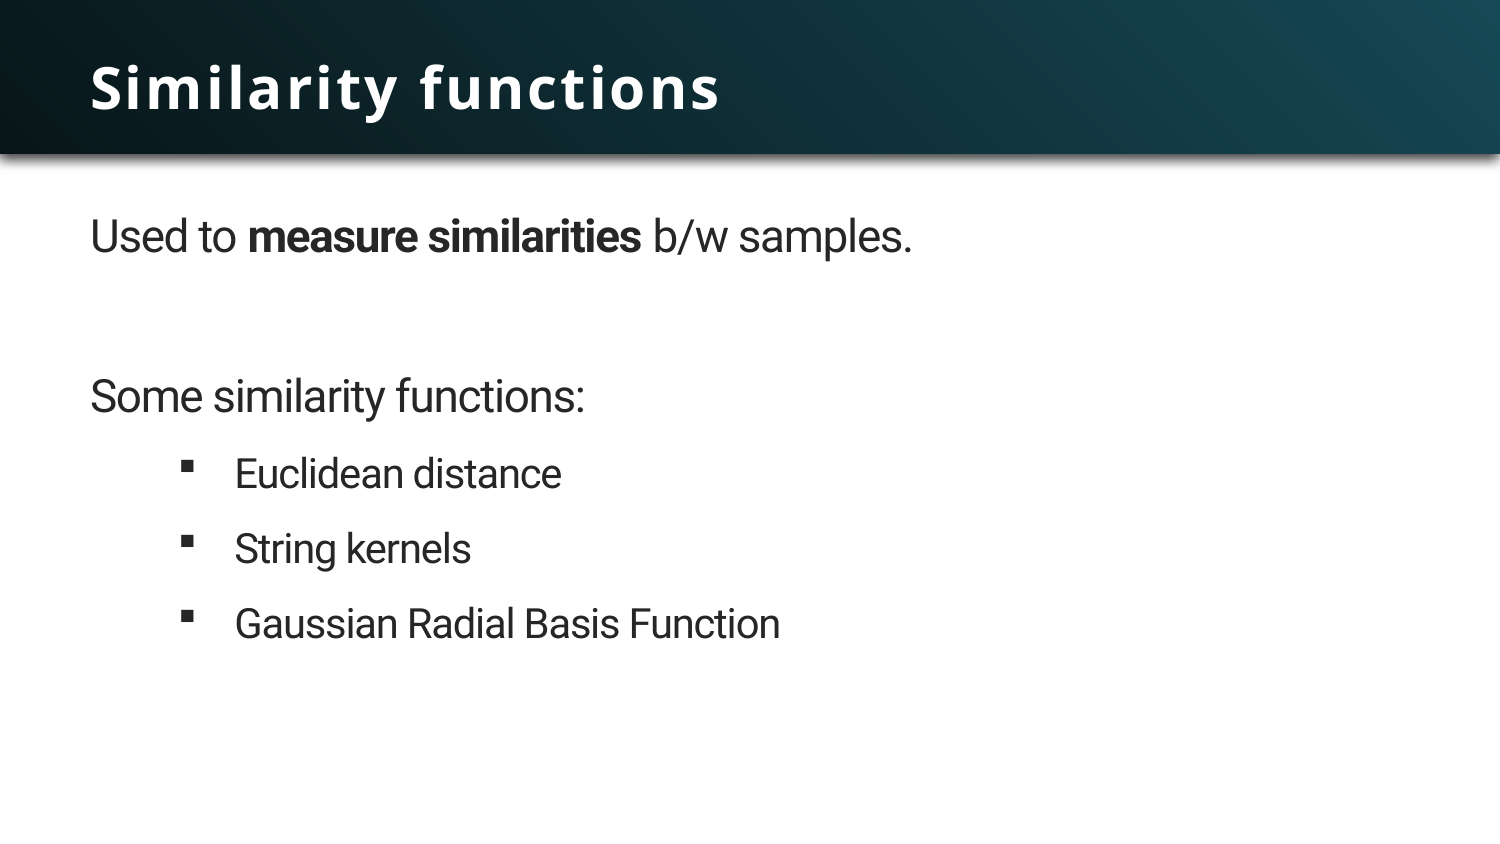

# Similarity functions
Used to measure similarities b/w samples.

Some similarity functions:
Euclidean distance
String kernels
Gaussian Radial Basis Function